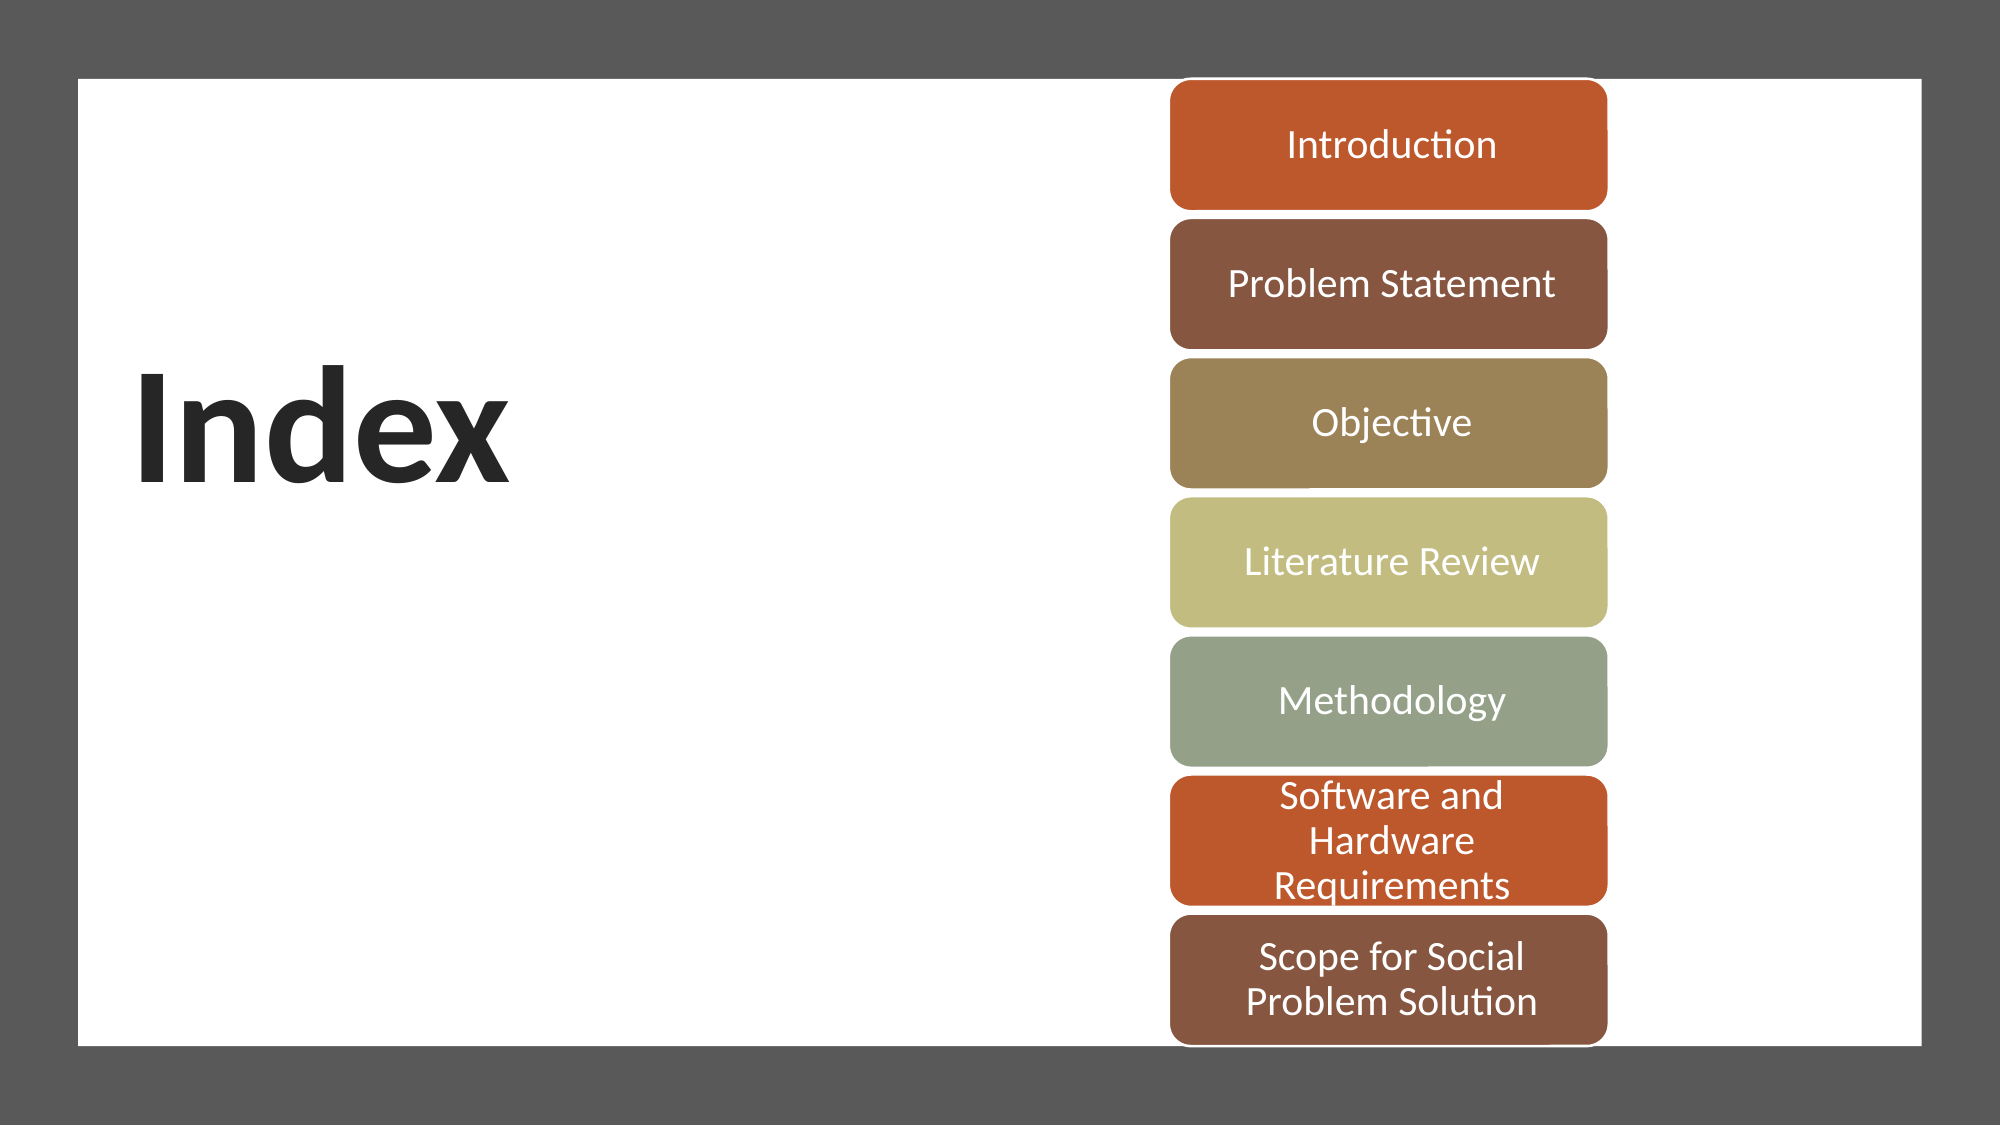

Introduction
Problem Statement
Objective
Literature Review
Methodology
Software and Hardware Requirements
Scope for Social Problem Solution
Index